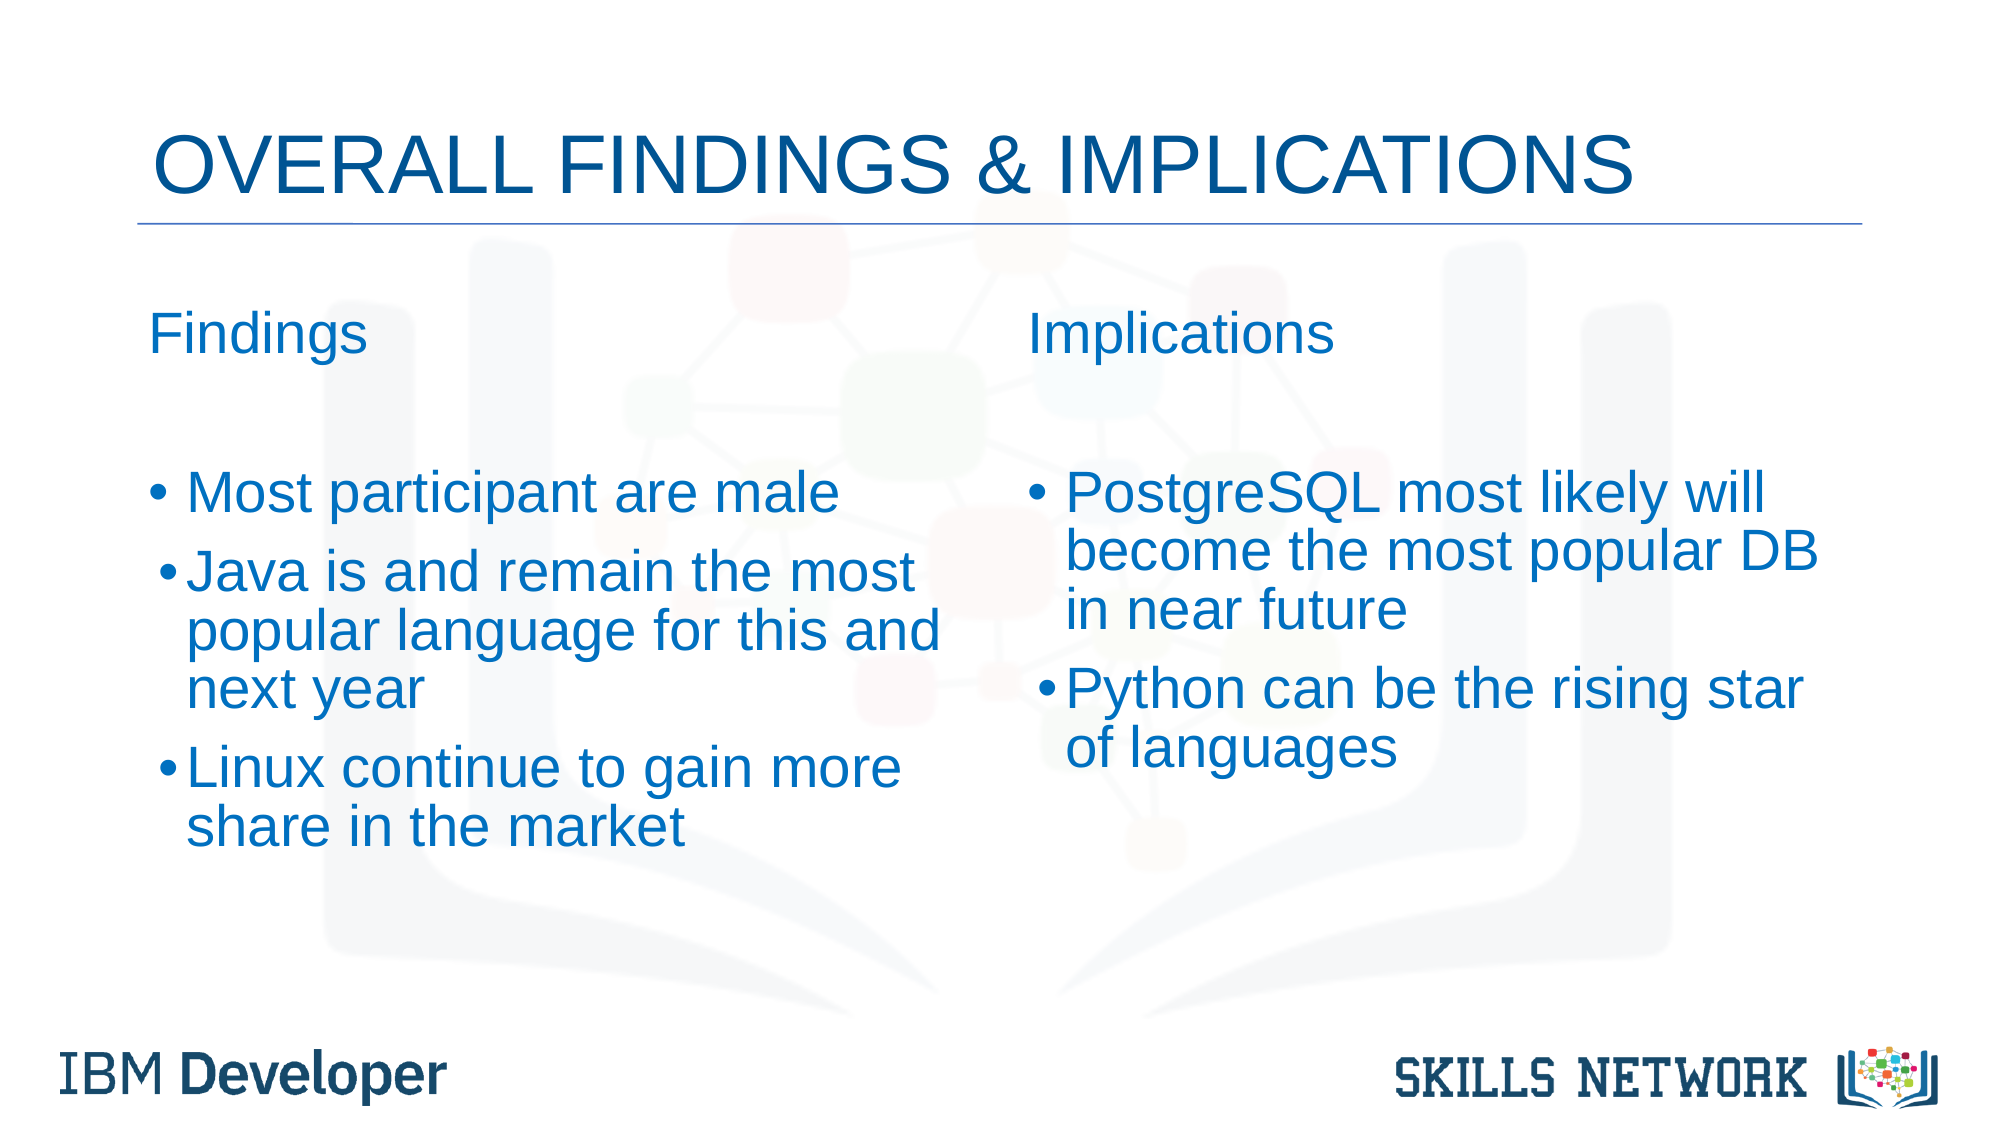

# OVERALL FINDINGS & IMPLICATIONS
Findings

Most participant are male
Java is and remain the most popular language for this and next year
Linux continue to gain more share in the market
Implications

PostgreSQL most likely will become the most popular DB in near future
Python can be the rising star of languages